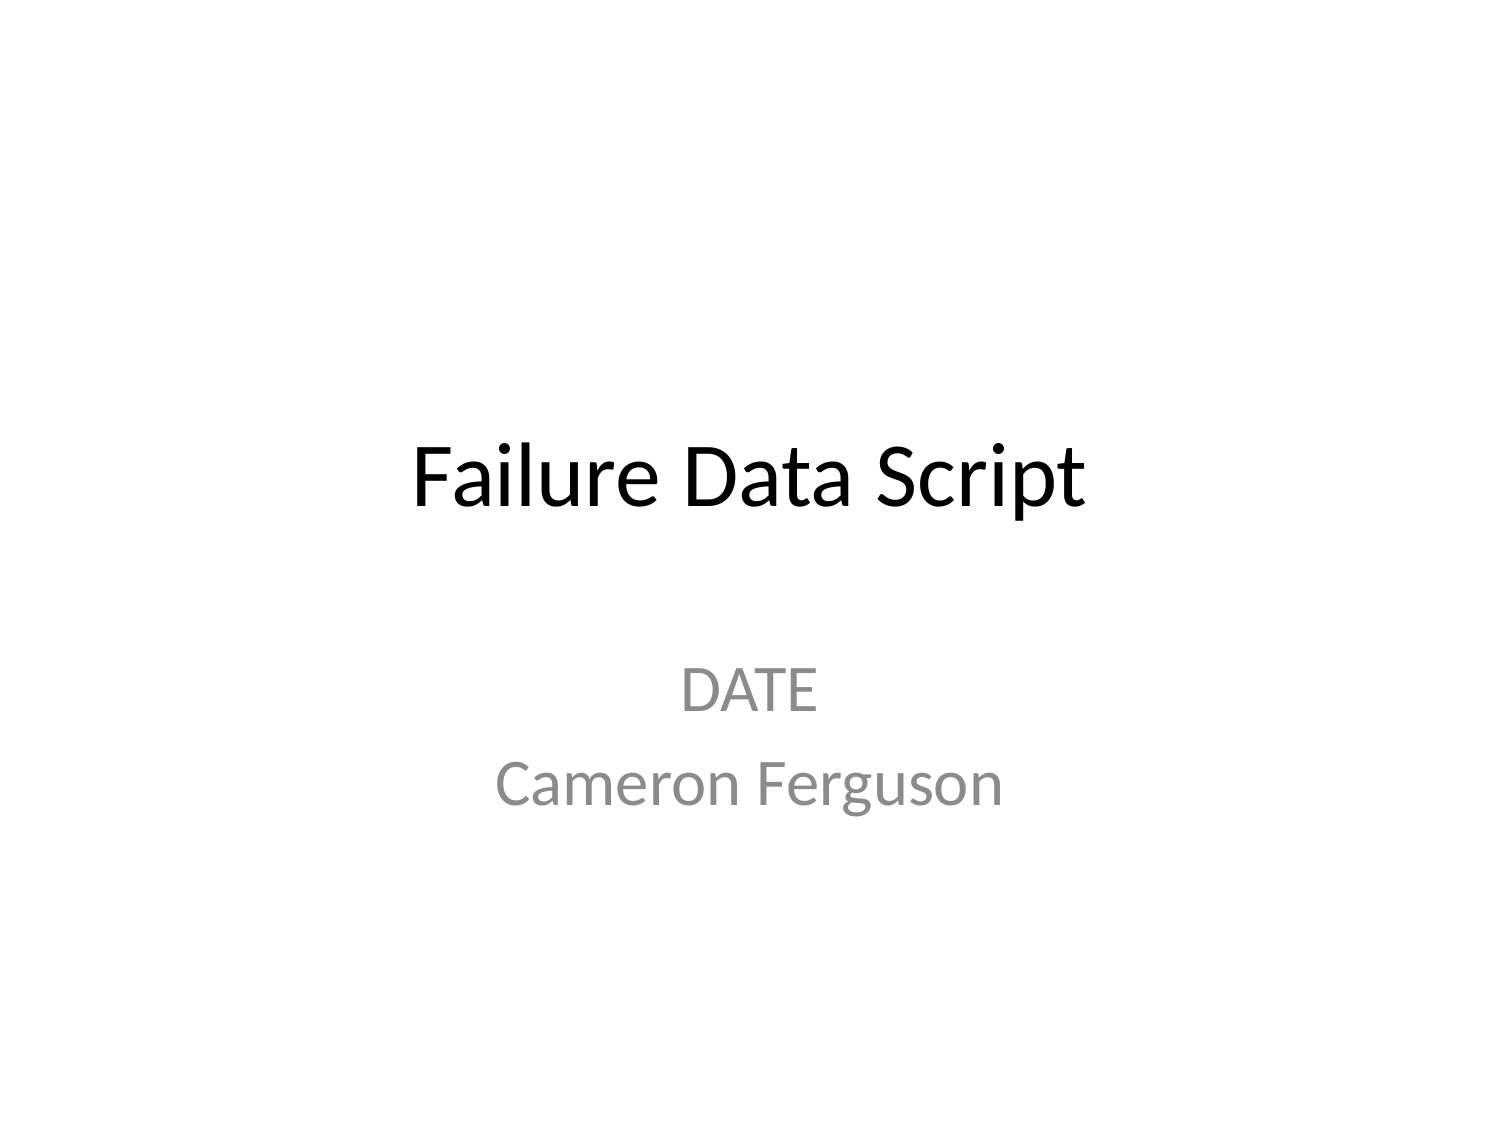

# Failure Data Script
DATE
Cameron Ferguson